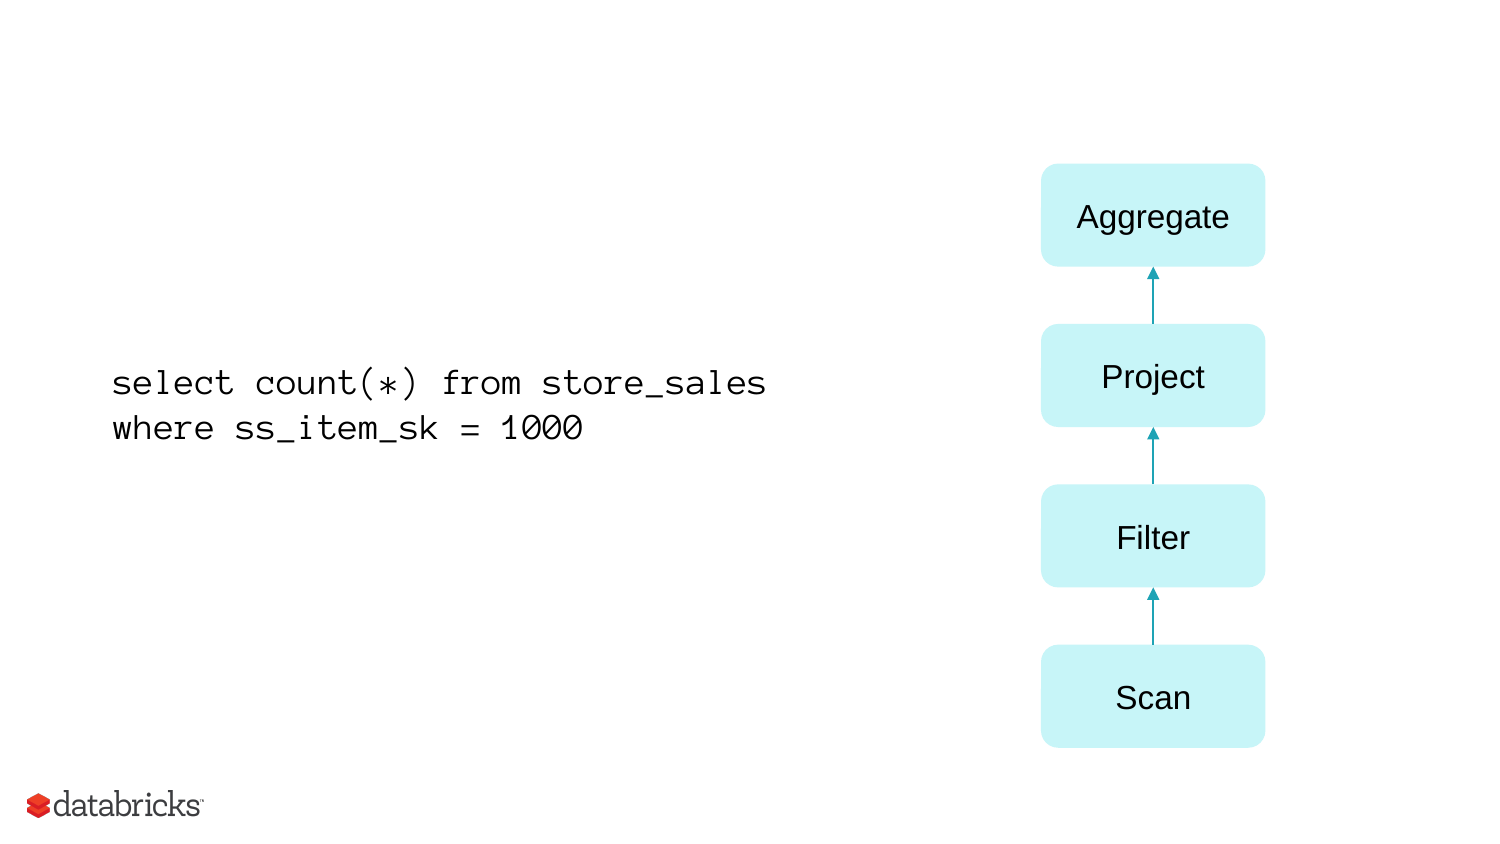

Aggregate

Project

Filter

Scan
select count(*) from store_sales
where ss_item_sk = 1000